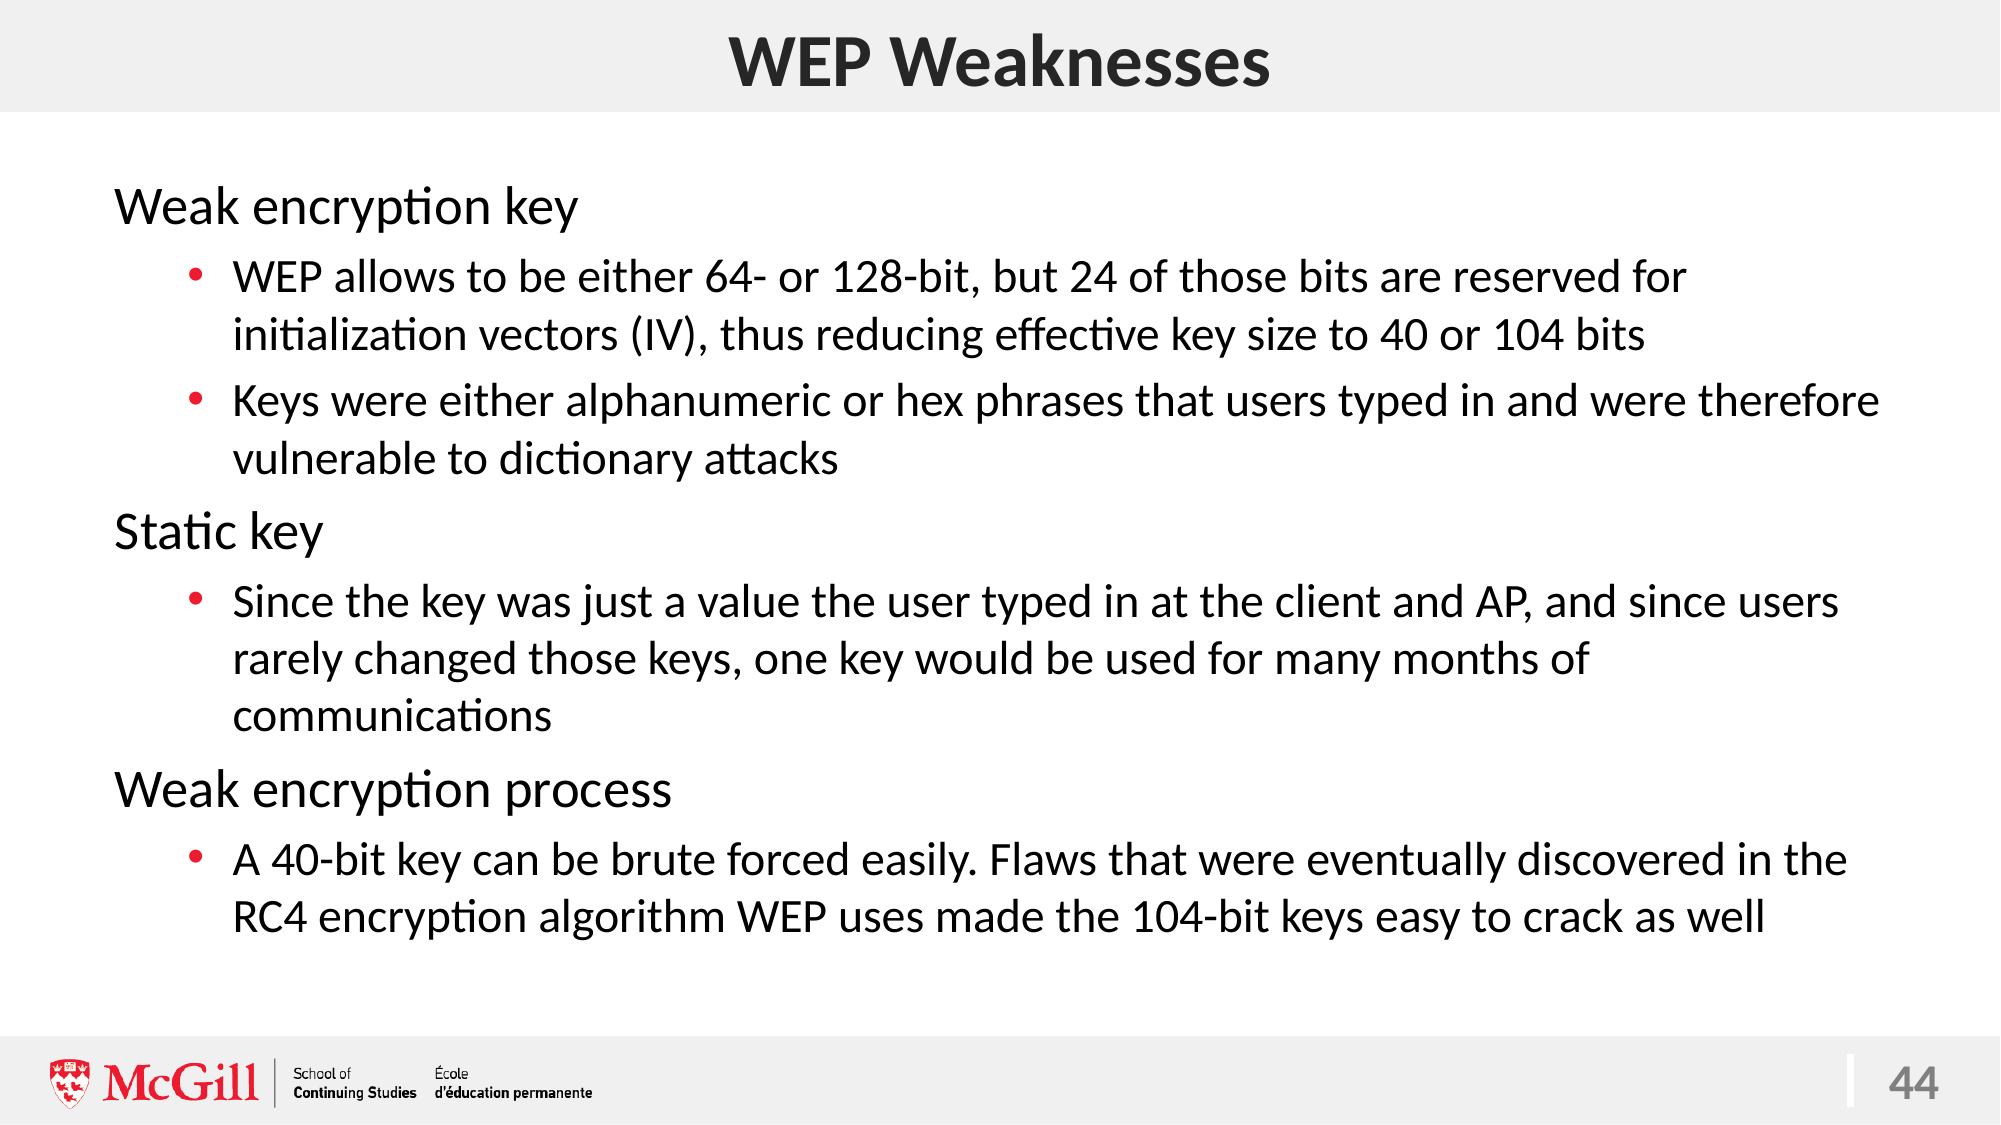

# WEP Weaknesses
44
Weak encryption key
WEP allows to be either 64- or 128-bit, but 24 of those bits are reserved for initialization vectors (IV), thus reducing effective key size to 40 or 104 bits
Keys were either alphanumeric or hex phrases that users typed in and were therefore vulnerable to dictionary attacks
Static key
Since the key was just a value the user typed in at the client and AP, and since users rarely changed those keys, one key would be used for many months of communications
Weak encryption process
A 40-bit key can be brute forced easily. Flaws that were eventually discovered in the RC4 encryption algorithm WEP uses made the 104-bit keys easy to crack as well